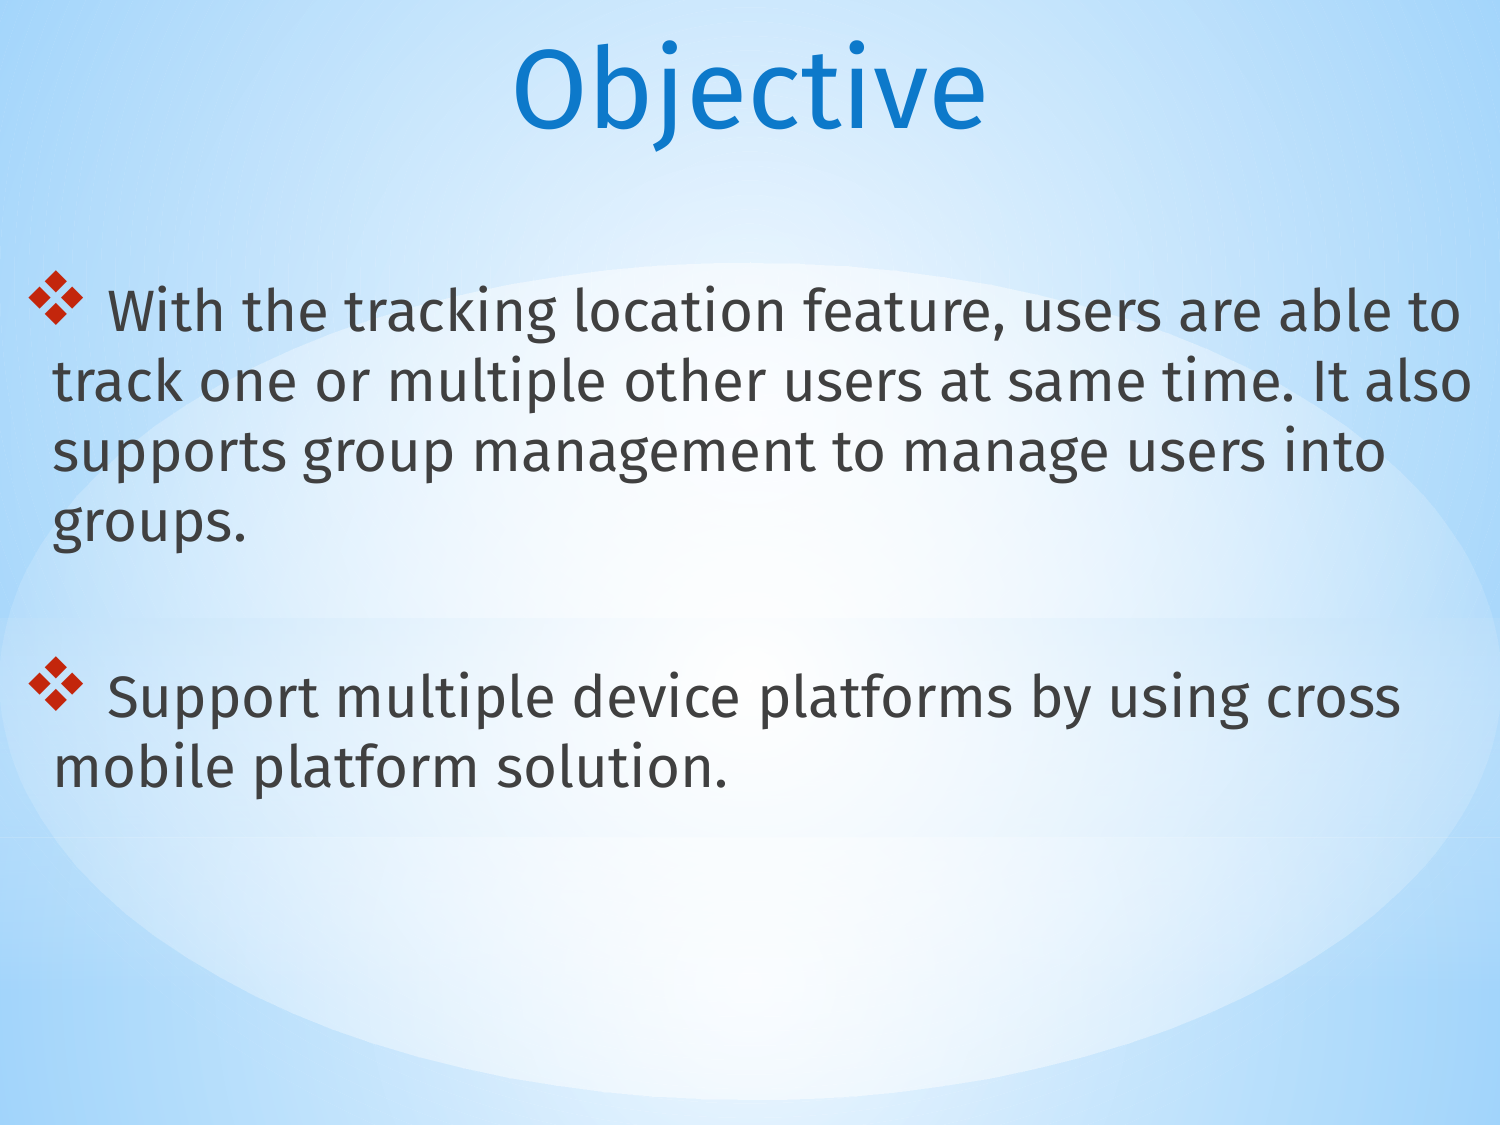

Objective

 With the tracking location feature, users are able to track one or multiple other users at same time. It also supports group management to manage users into groups.

 Support multiple device platforms by using cross mobile platform solution.